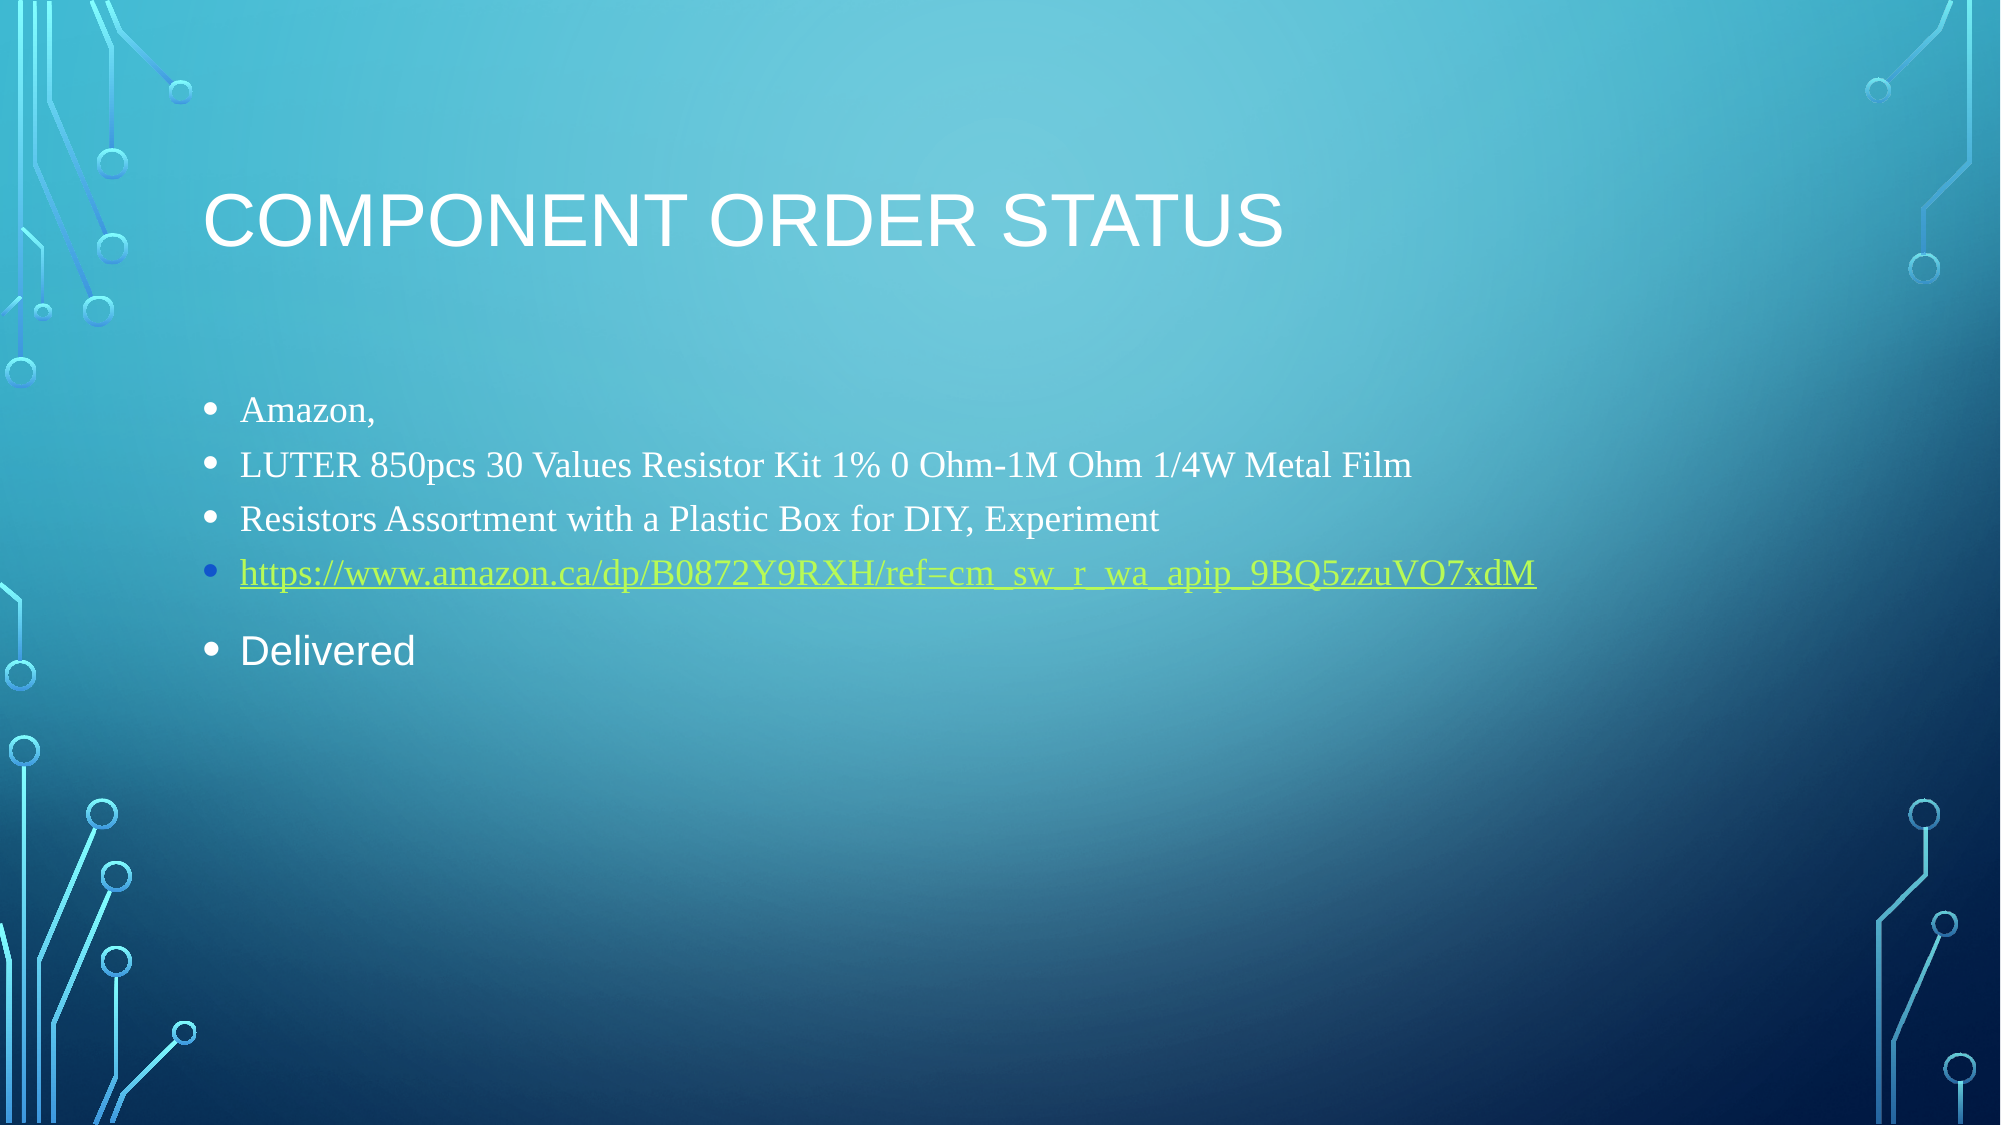

# COMPONENT ORDER STATUS
Amazon,
LUTER 850pcs 30 Values Resistor Kit 1% 0 Ohm-1M Ohm 1/4W Metal Film
Resistors Assortment with a Plastic Box for DIY, Experiment
https://www.amazon.ca/dp/B0872Y9RXH/ref=cm_sw_r_wa_apip_9BQ5zzuVO7xdM
Delivered